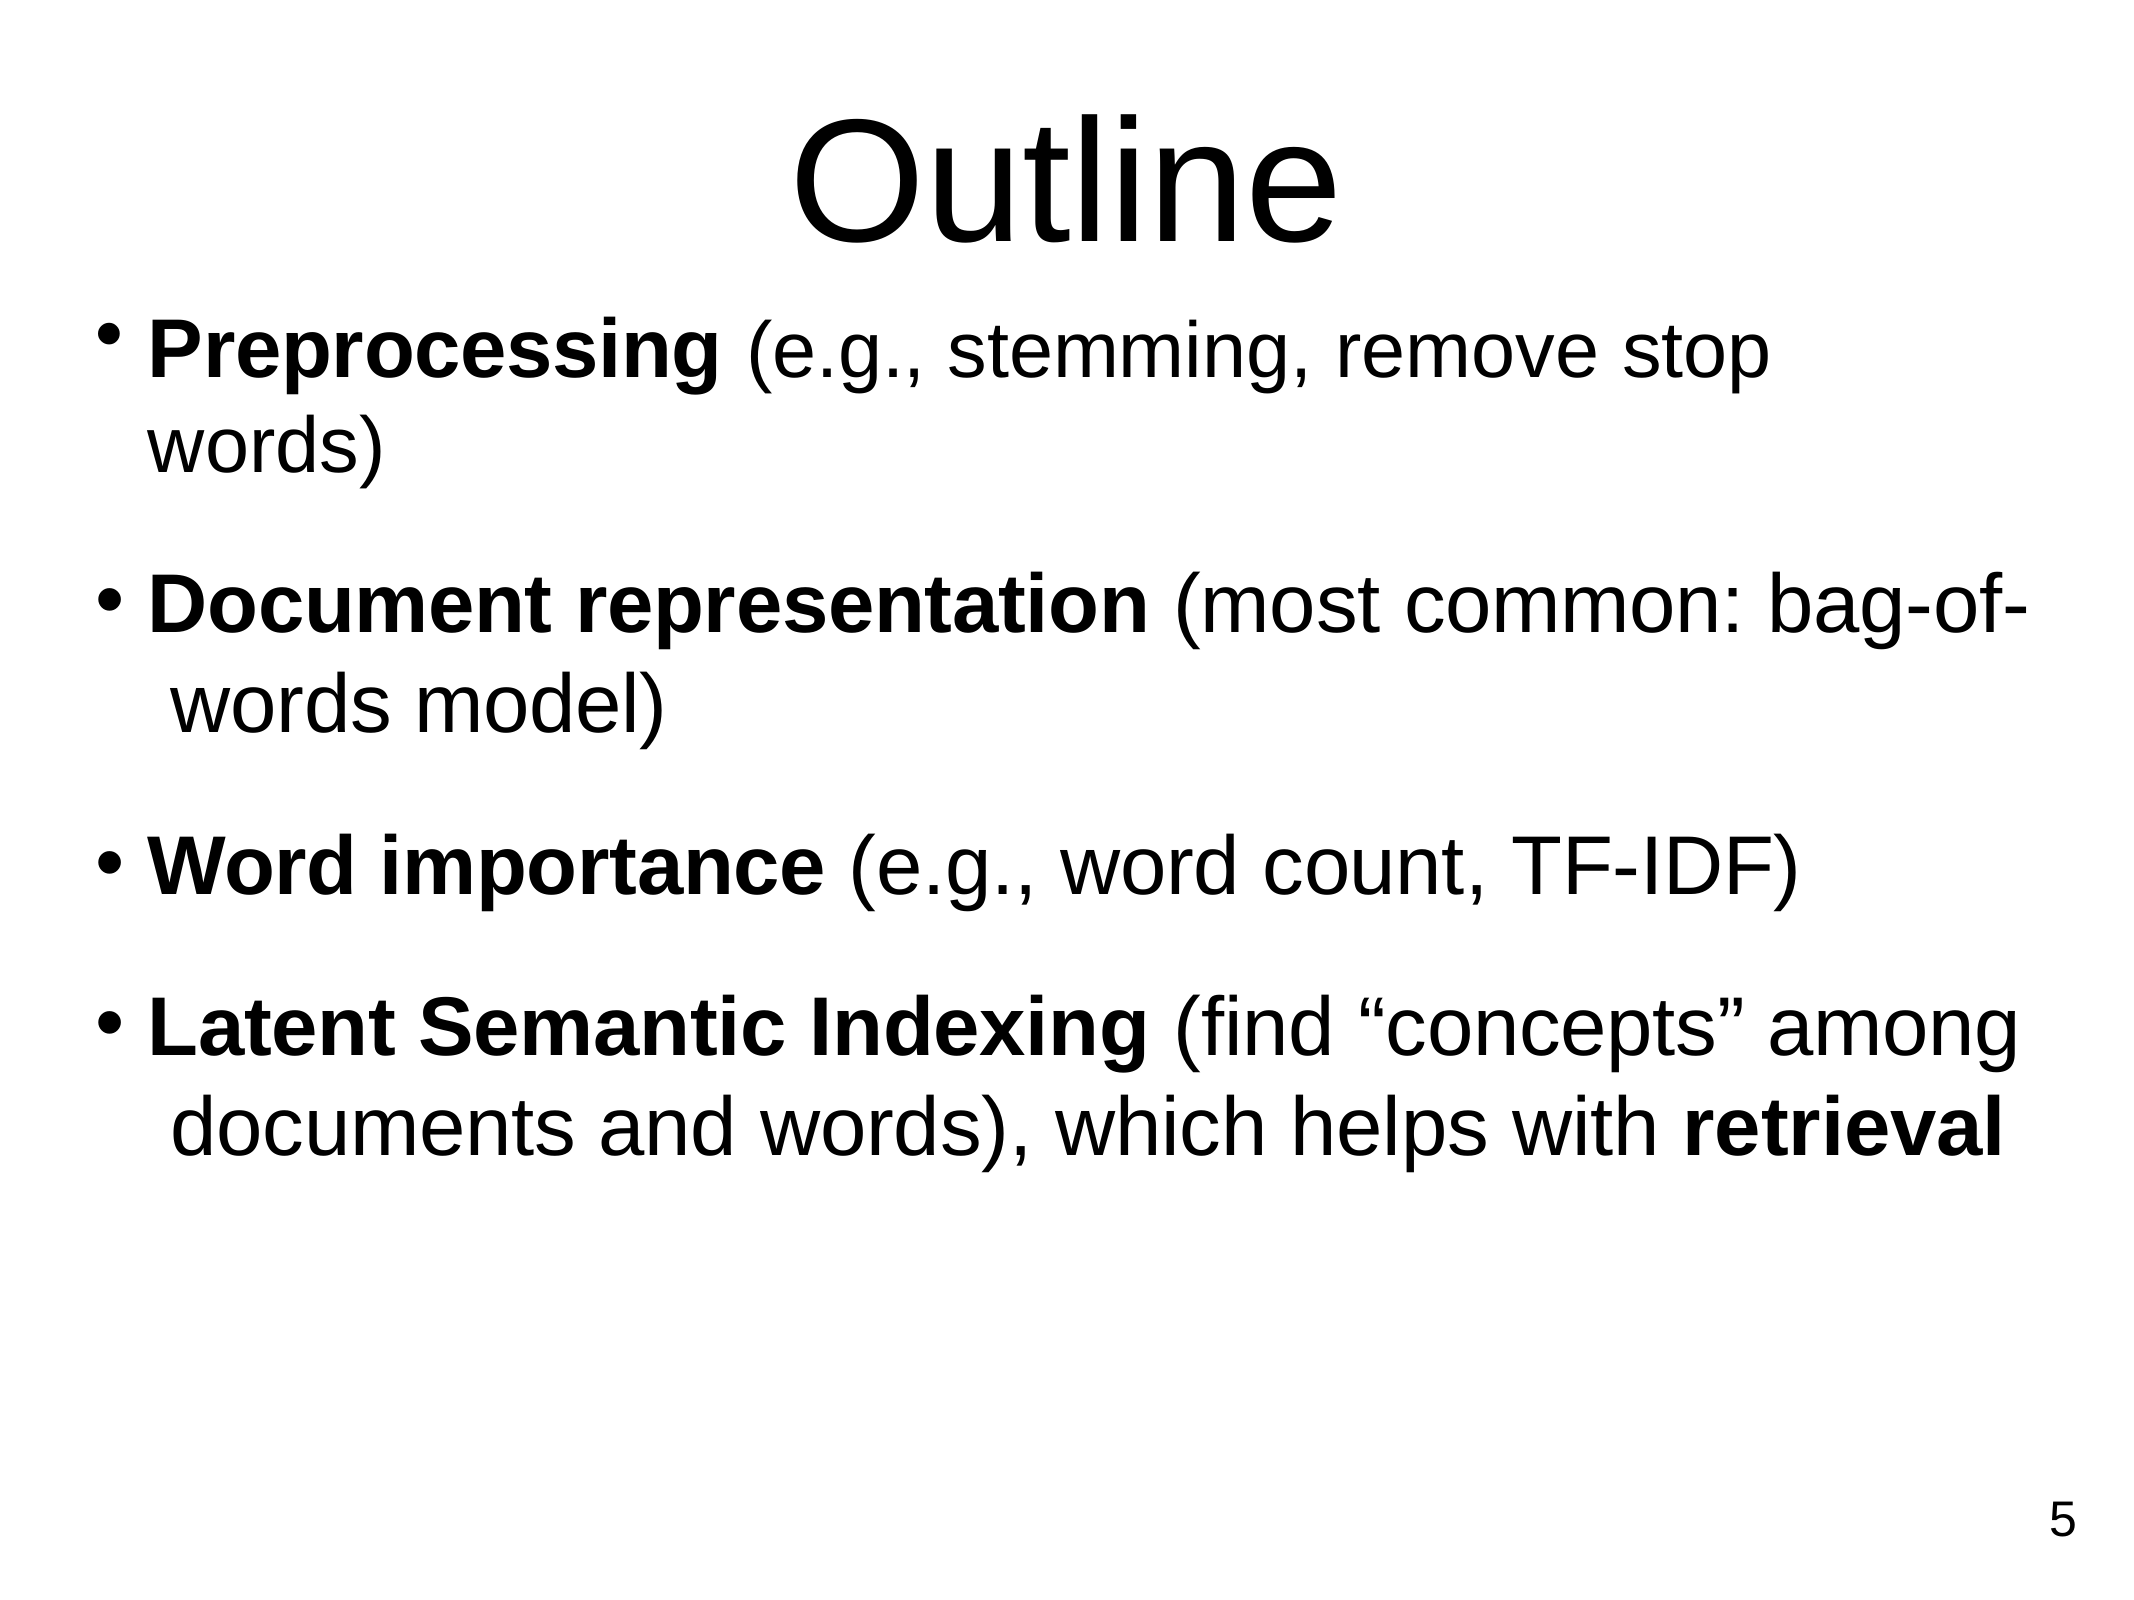

# Outline
Preprocessing (e.g., stemming, remove stop	words)
Document representation (most common: bag-of-  words model)
Word importance (e.g., word count, TF-IDF)
Latent Semantic Indexing (find “concepts” among  documents and words), which helps with retrieval
5